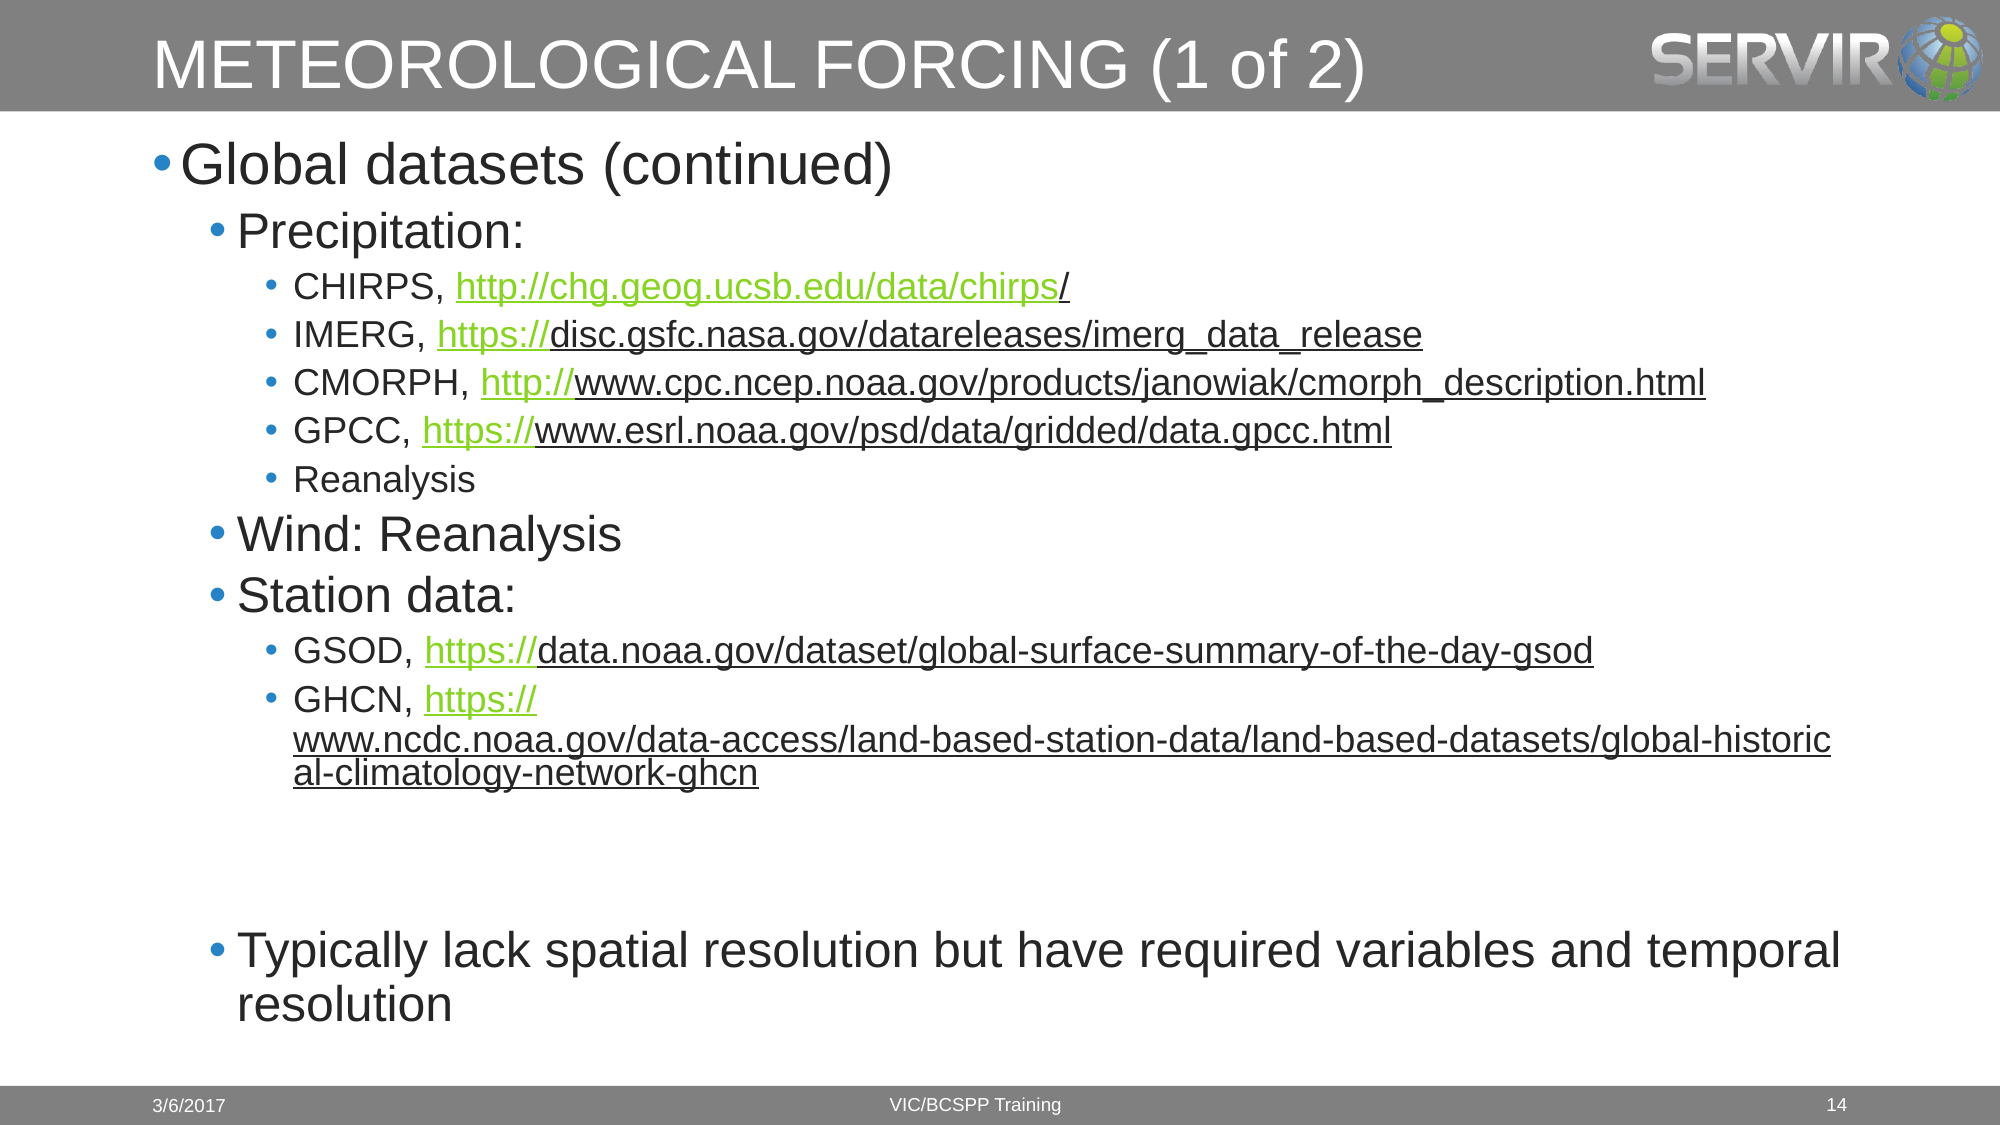

# METEOROLOGICAL FORCING (1 of 2)
Global datasets (continued)
Precipitation:
CHIRPS, http://chg.geog.ucsb.edu/data/chirps/
IMERG, https://disc.gsfc.nasa.gov/datareleases/imerg_data_release
CMORPH, http://www.cpc.ncep.noaa.gov/products/janowiak/cmorph_description.html
GPCC, https://www.esrl.noaa.gov/psd/data/gridded/data.gpcc.html
Reanalysis
Wind: Reanalysis
Station data:
GSOD, https://data.noaa.gov/dataset/global-surface-summary-of-the-day-gsod
GHCN, https://www.ncdc.noaa.gov/data-access/land-based-station-data/land-based-datasets/global-historical-climatology-network-ghcn

Typically lack spatial resolution but have required variables and temporal resolution
VIC/BCSPP Training
14